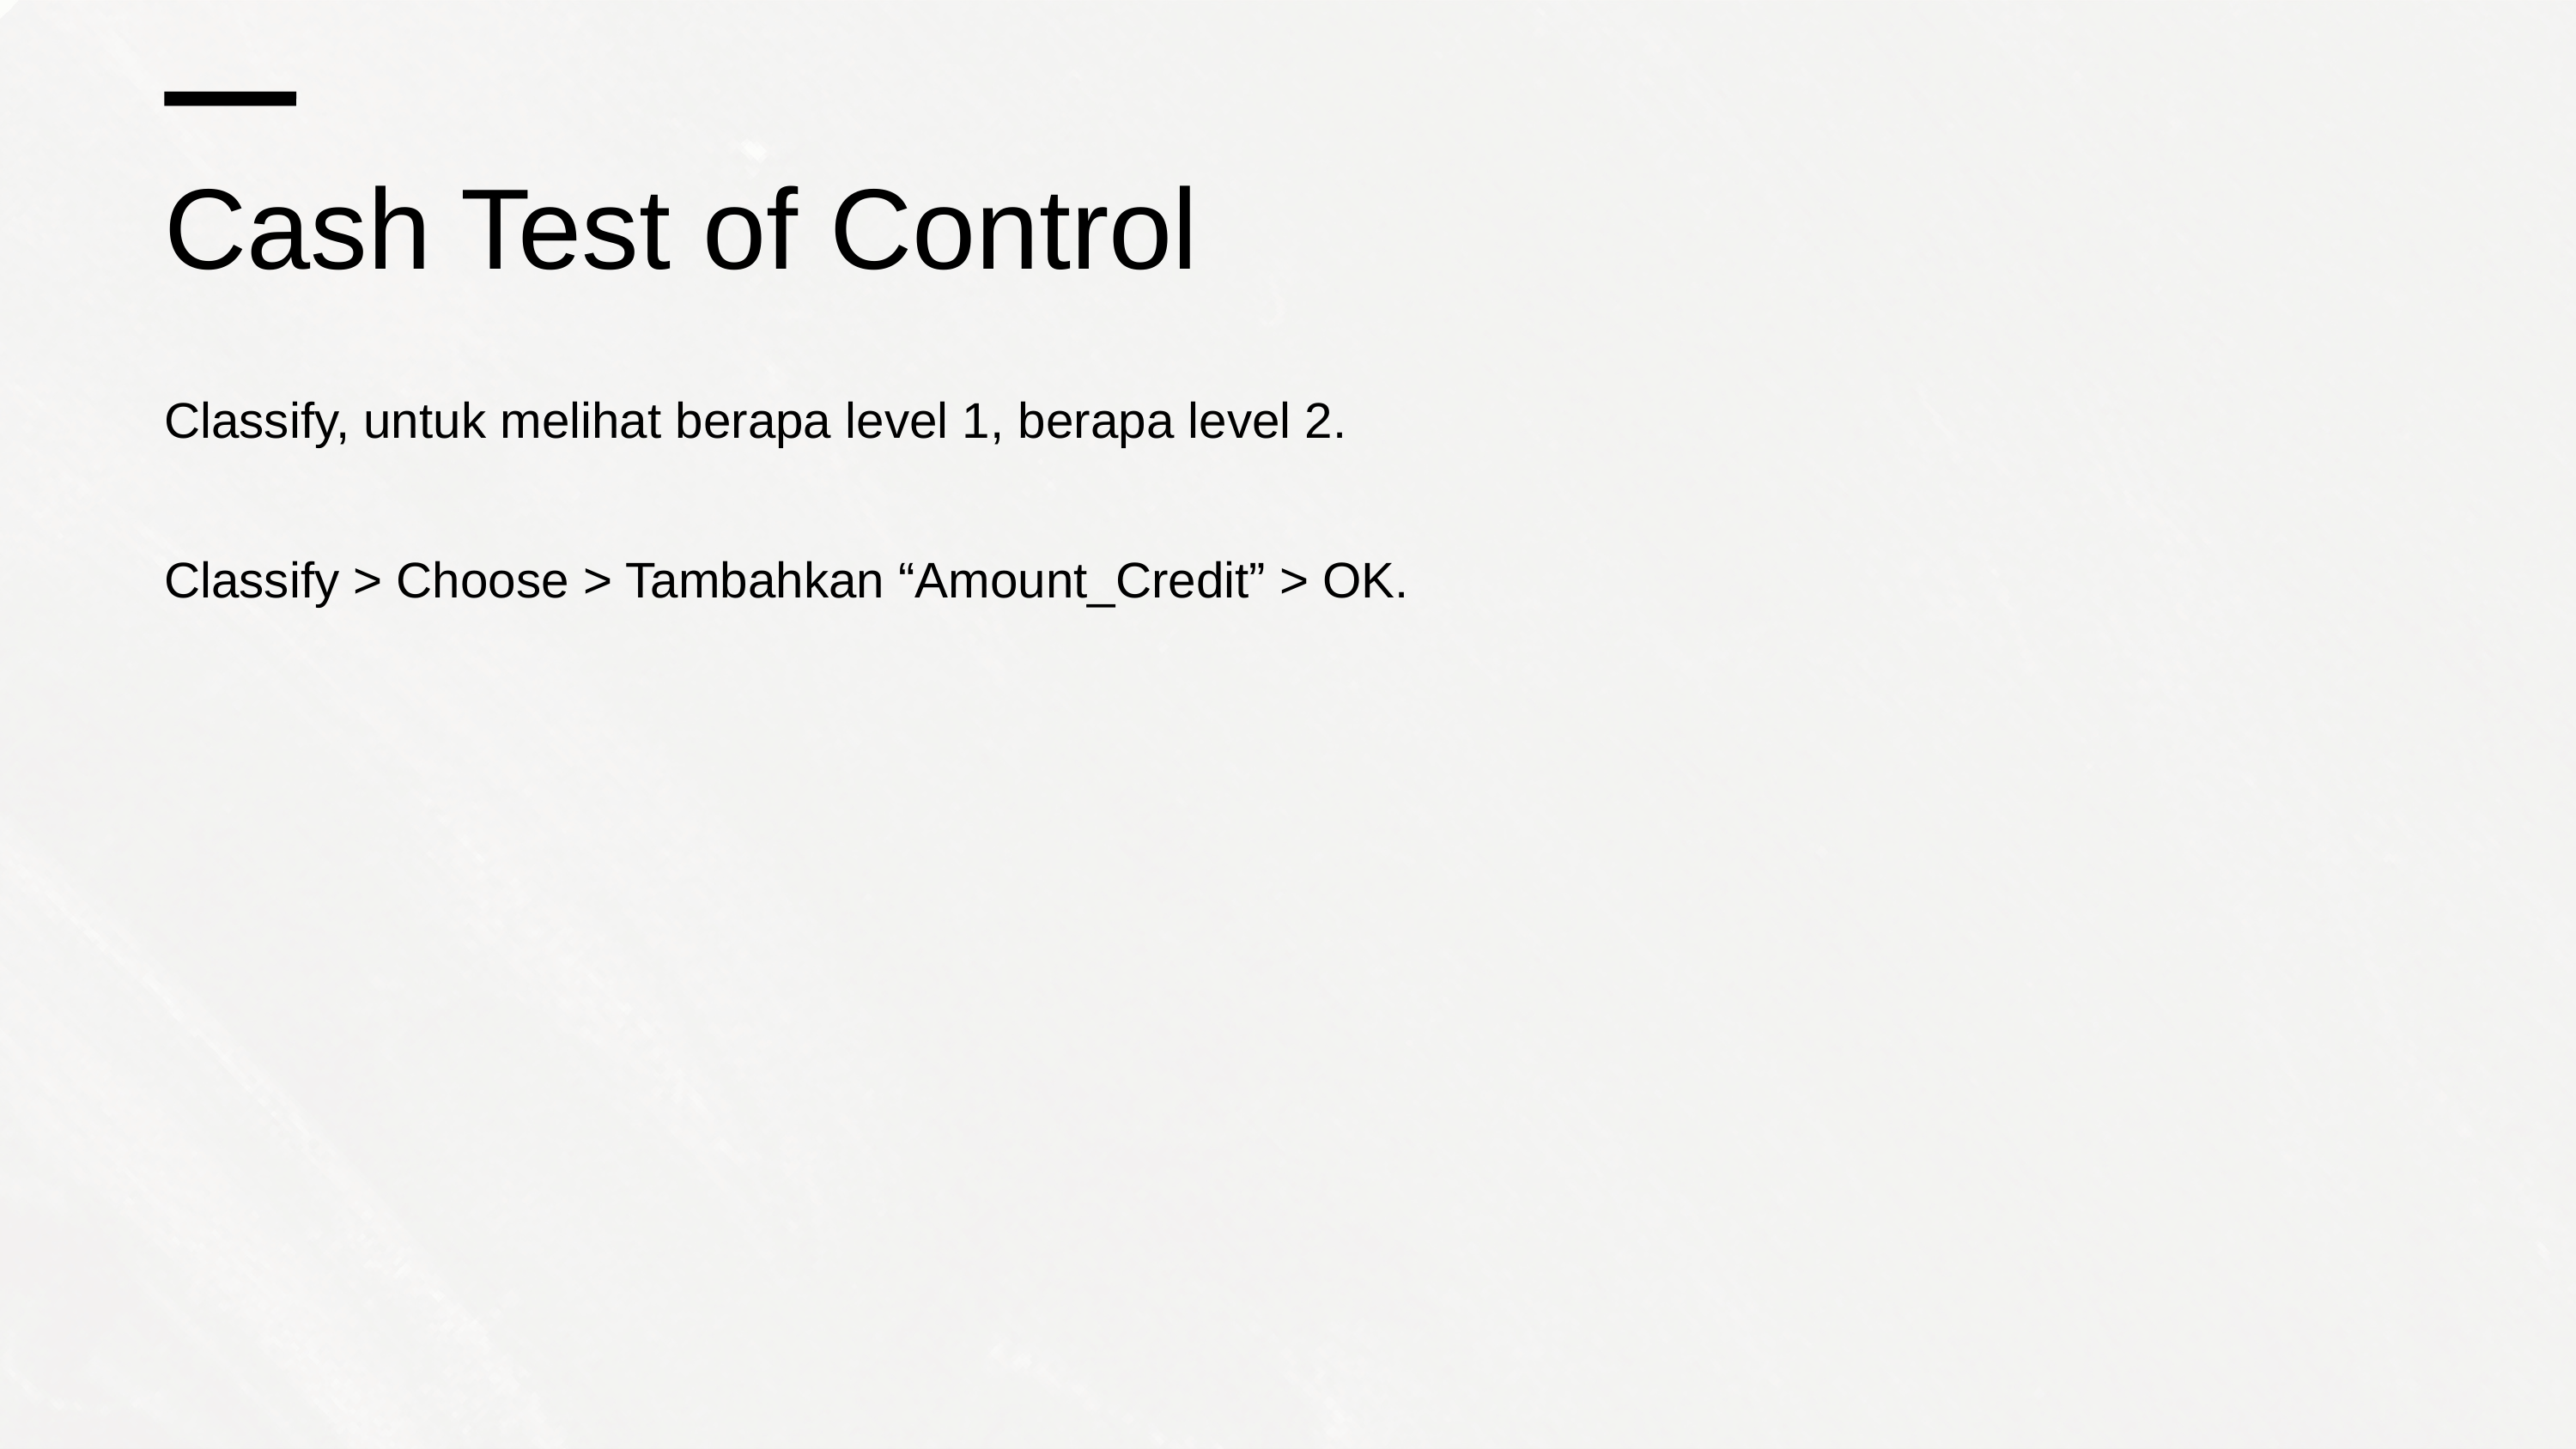

Cash Test of Control
Classify, untuk melihat berapa level 1, berapa level 2.

Classify > Choose > Tambahkan “Amount_Credit” > OK.